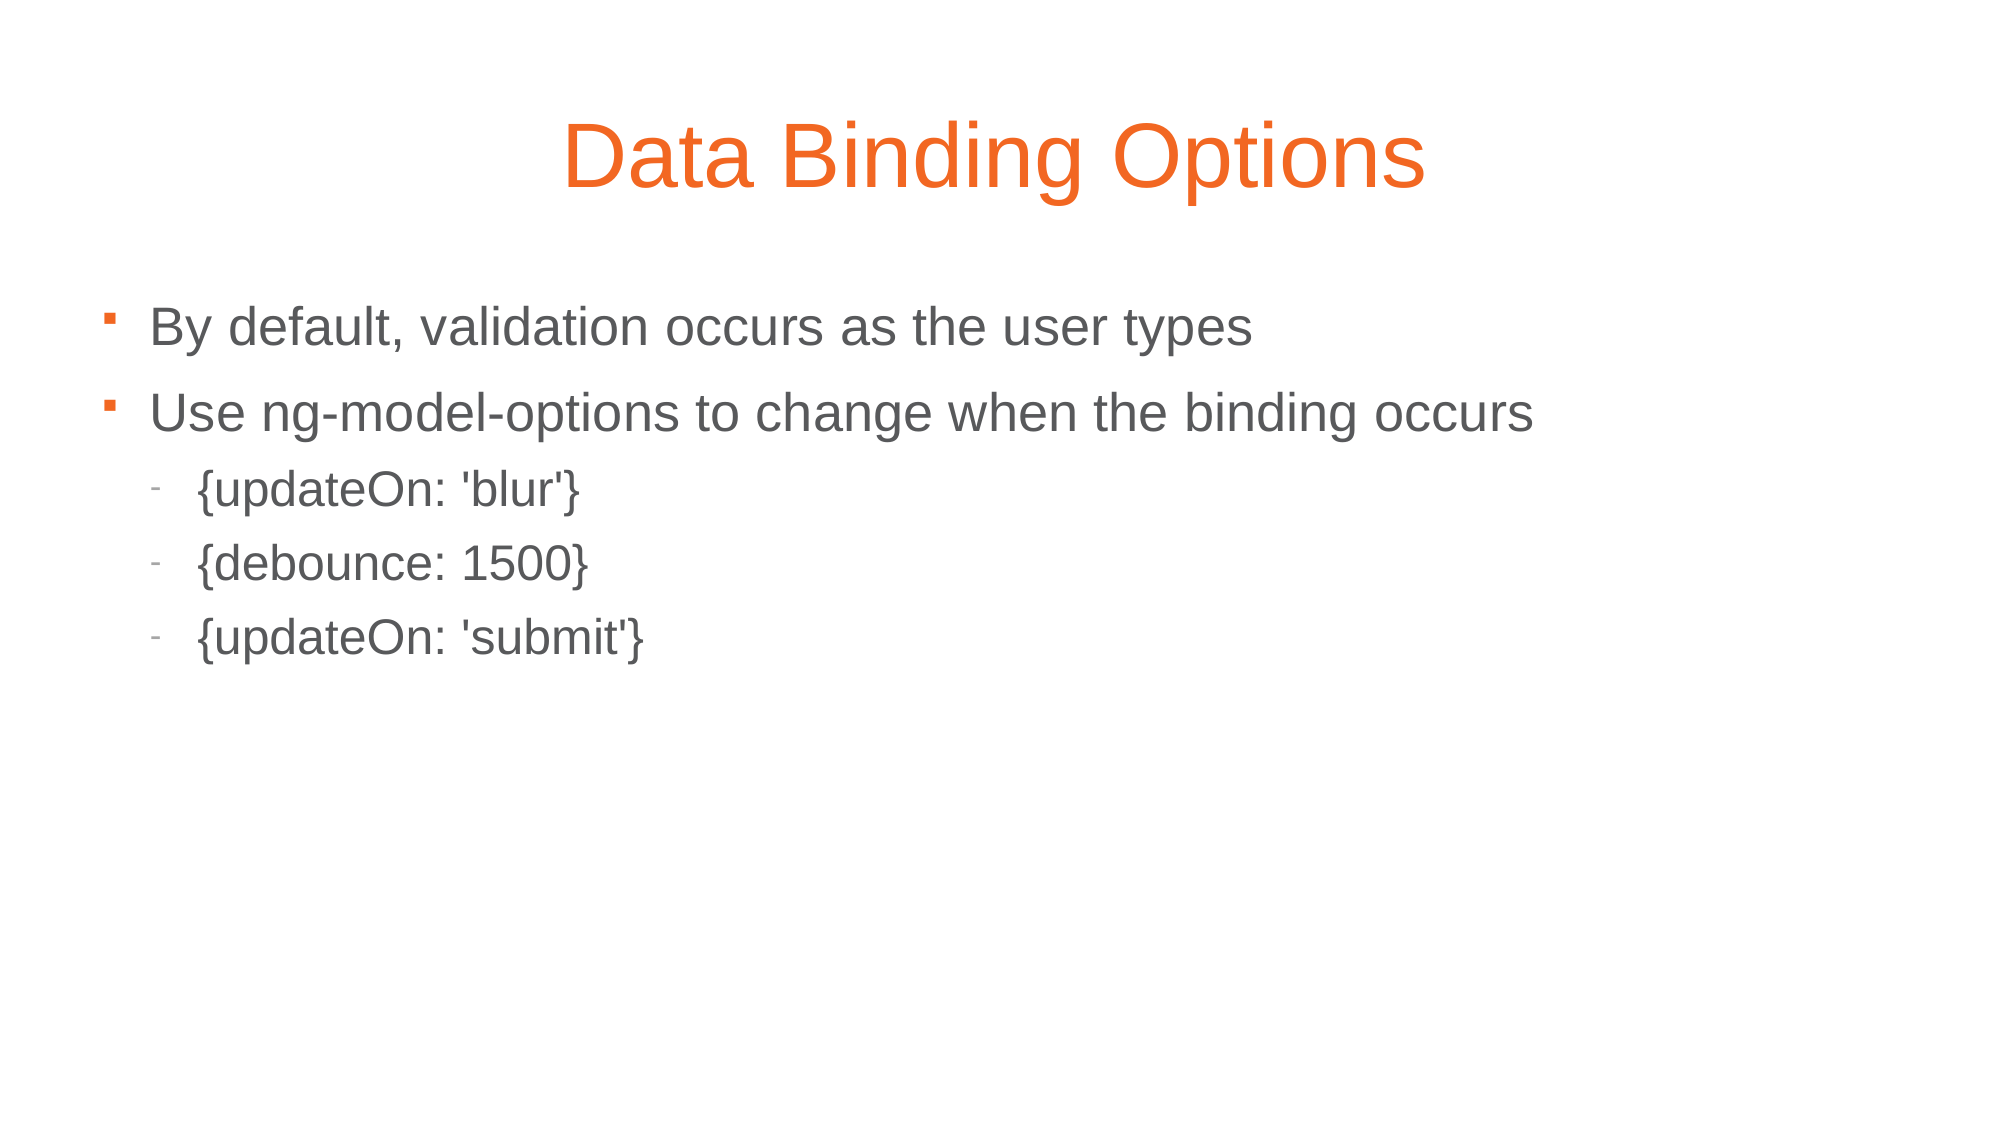

# Data Binding Options
By default, validation occurs as the user types
Use ng-model-options to change when the binding occurs
{updateOn: 'blur'}
{debounce: 1500}
{updateOn: 'submit'}